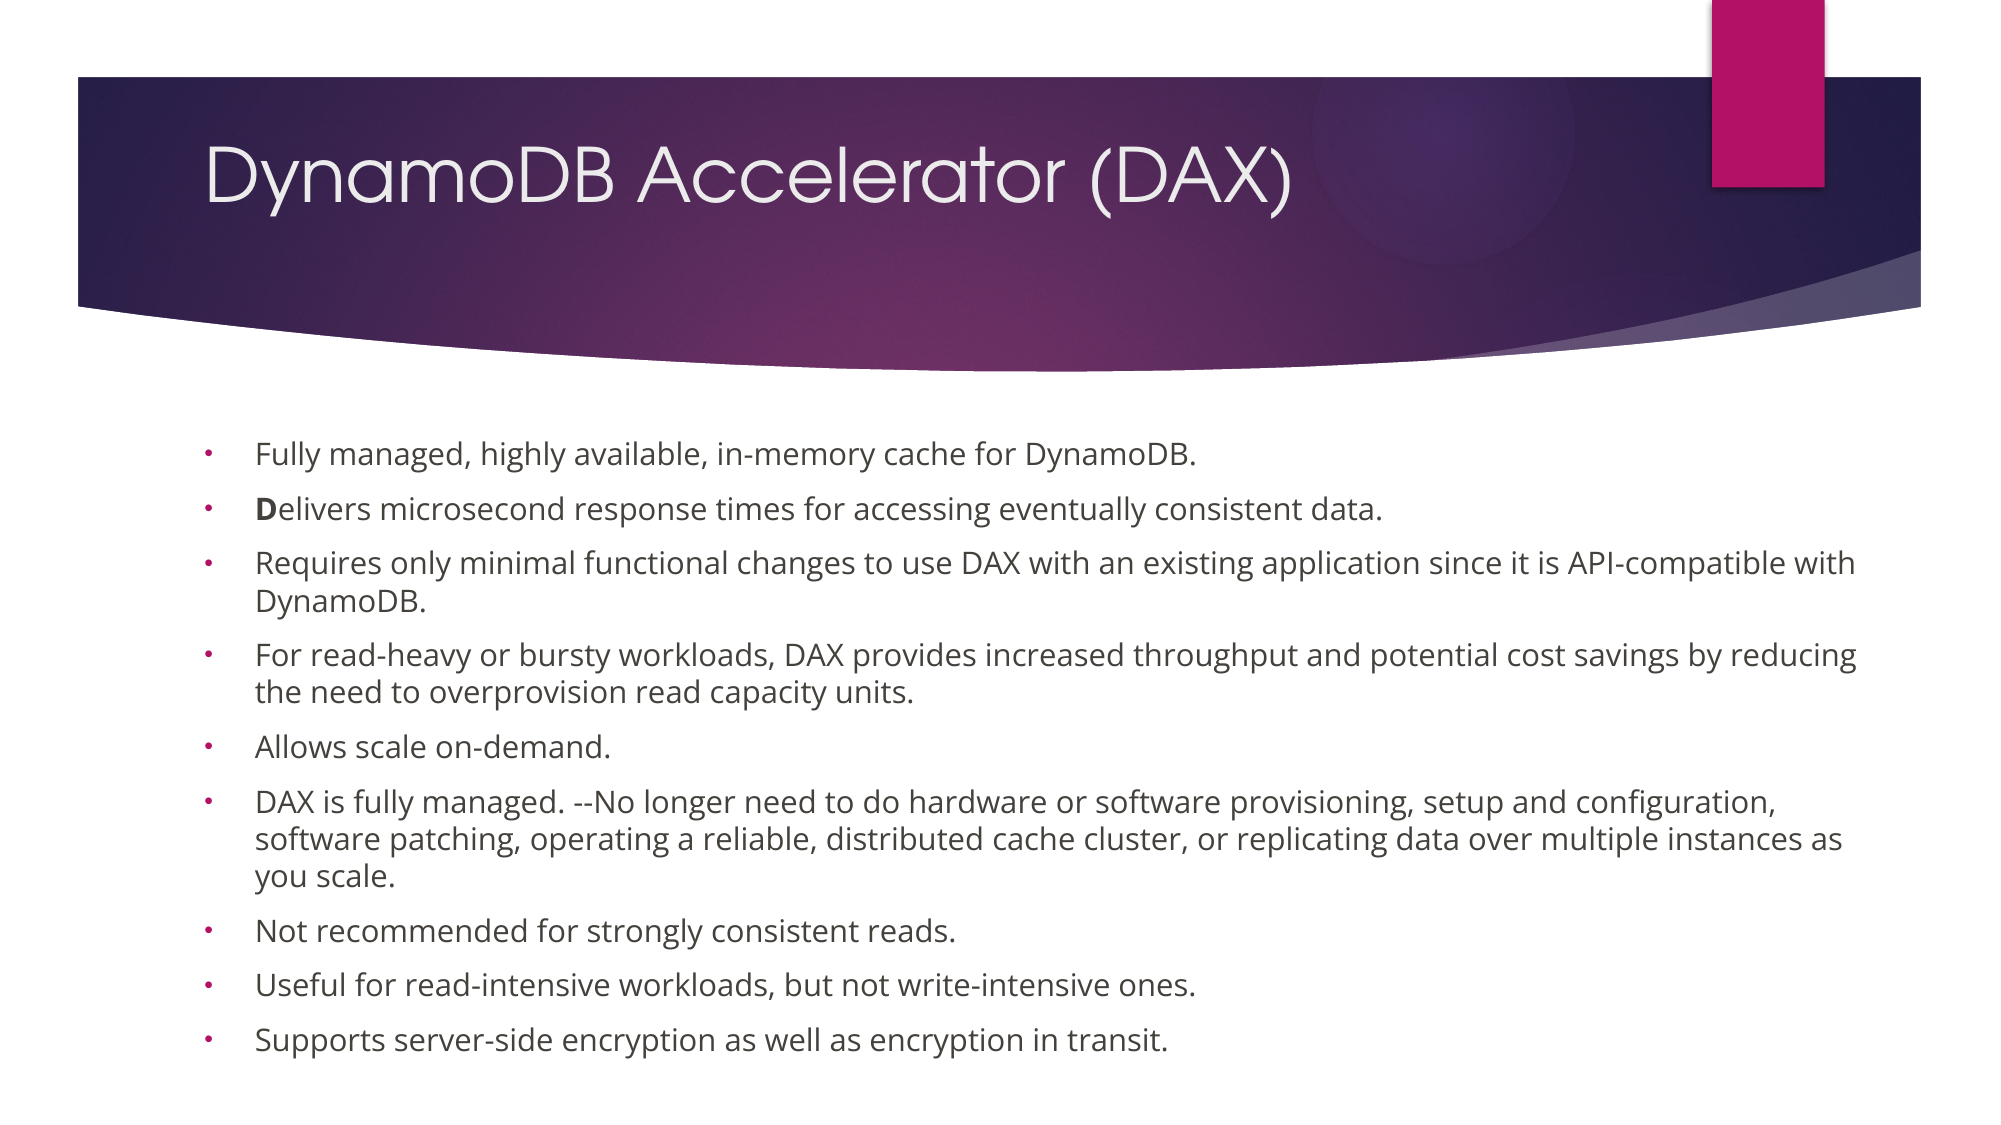

# DynamoDB Accelerator (DAX)
Fully managed, highly available, in-memory cache for DynamoDB.
Delivers microsecond response times for accessing eventually consistent data.
Requires only minimal functional changes to use DAX with an existing application since it is API-compatible with DynamoDB.
For read-heavy or bursty workloads, DAX provides increased throughput and potential cost savings by reducing the need to overprovision read capacity units.
Allows scale on-demand.
DAX is fully managed. --No longer need to do hardware or software provisioning, setup and configuration, software patching, operating a reliable, distributed cache cluster, or replicating data over multiple instances as you scale.
Not recommended for strongly consistent reads.
Useful for read-intensive workloads, but not write-intensive ones.
Supports server-side encryption as well as encryption in transit.